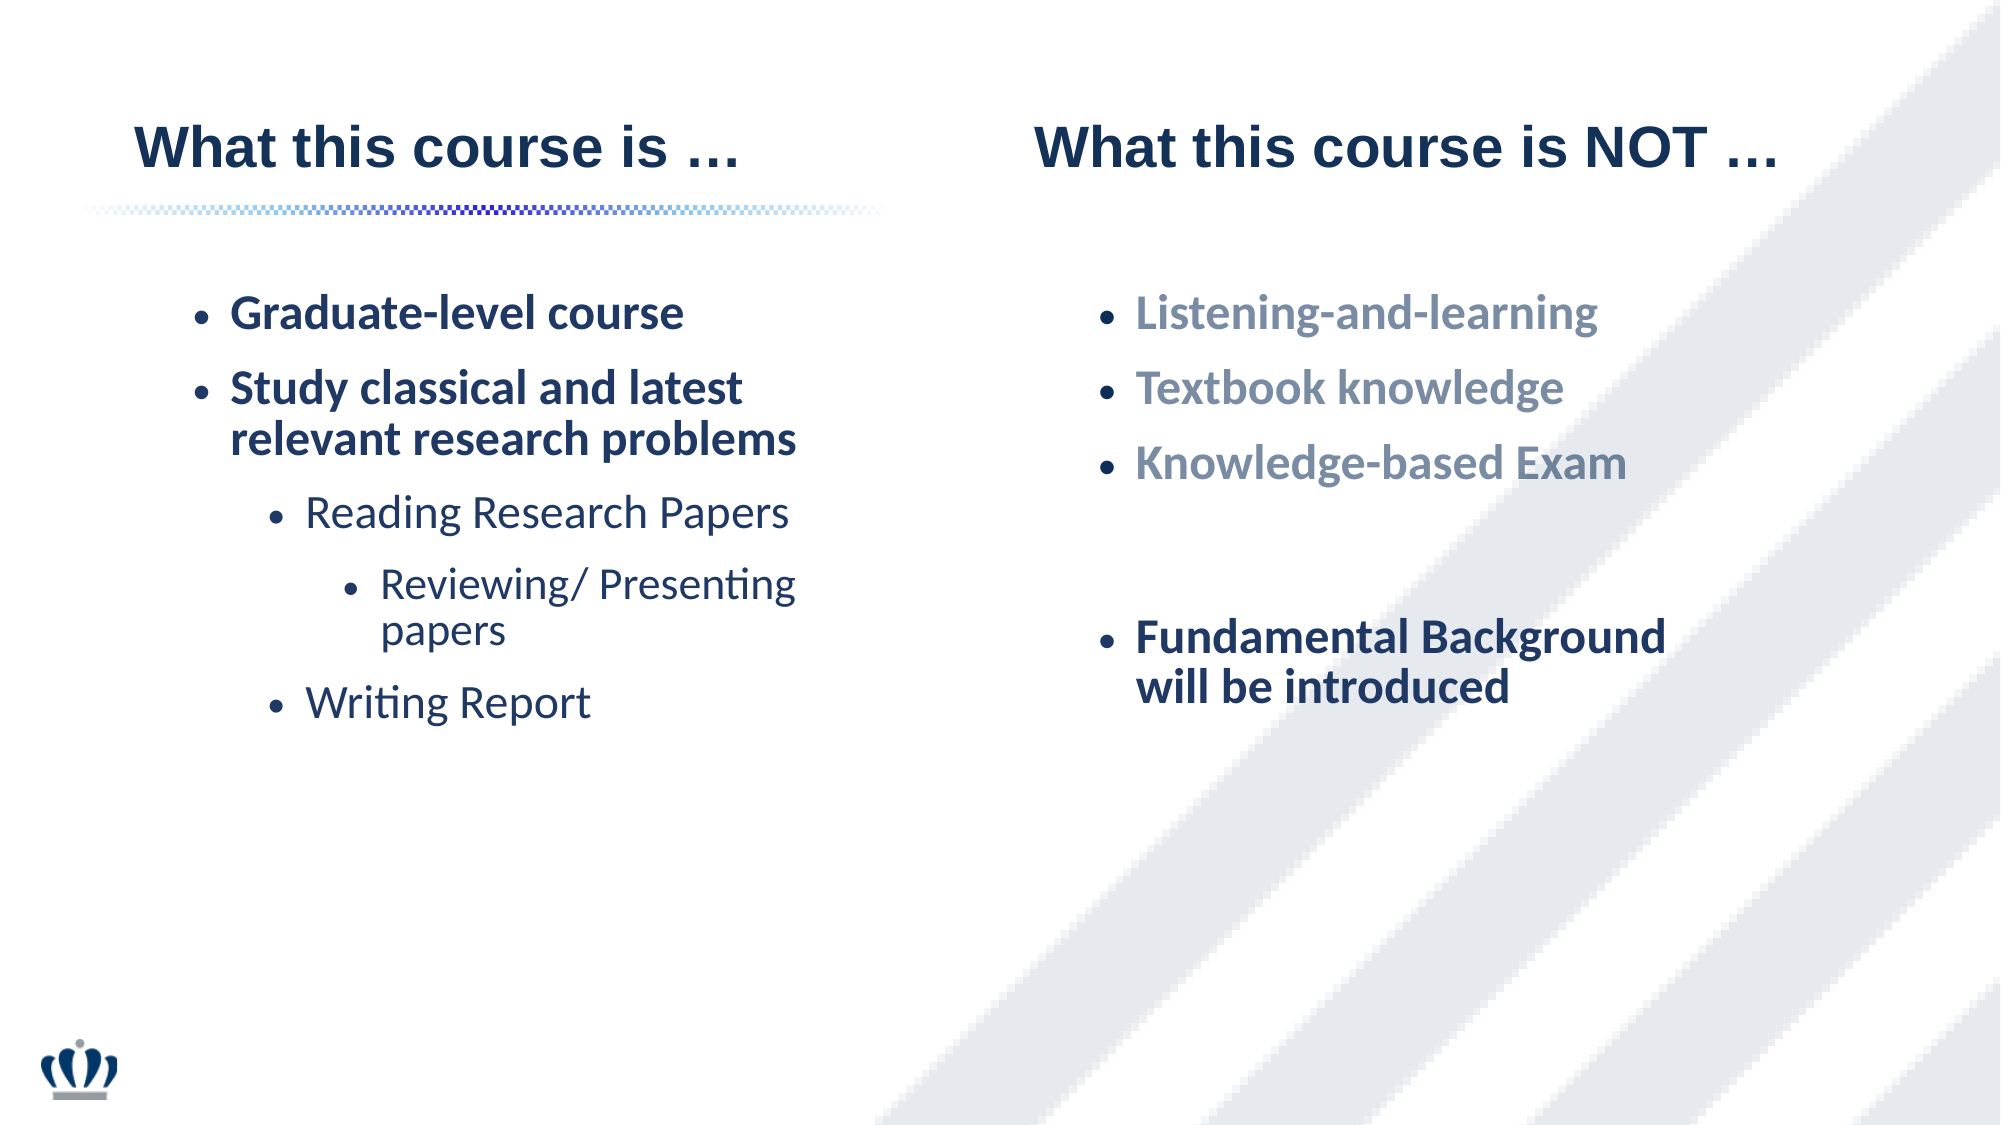

What this course is …
What this course is NOT …
Graduate-level course
Study classical and latest relevant research problems
Reading Research Papers
Reviewing/ Presenting papers
Writing Report
Listening-and-learning
Textbook knowledge
Knowledge-based Exam
Fundamental Background will be introduced